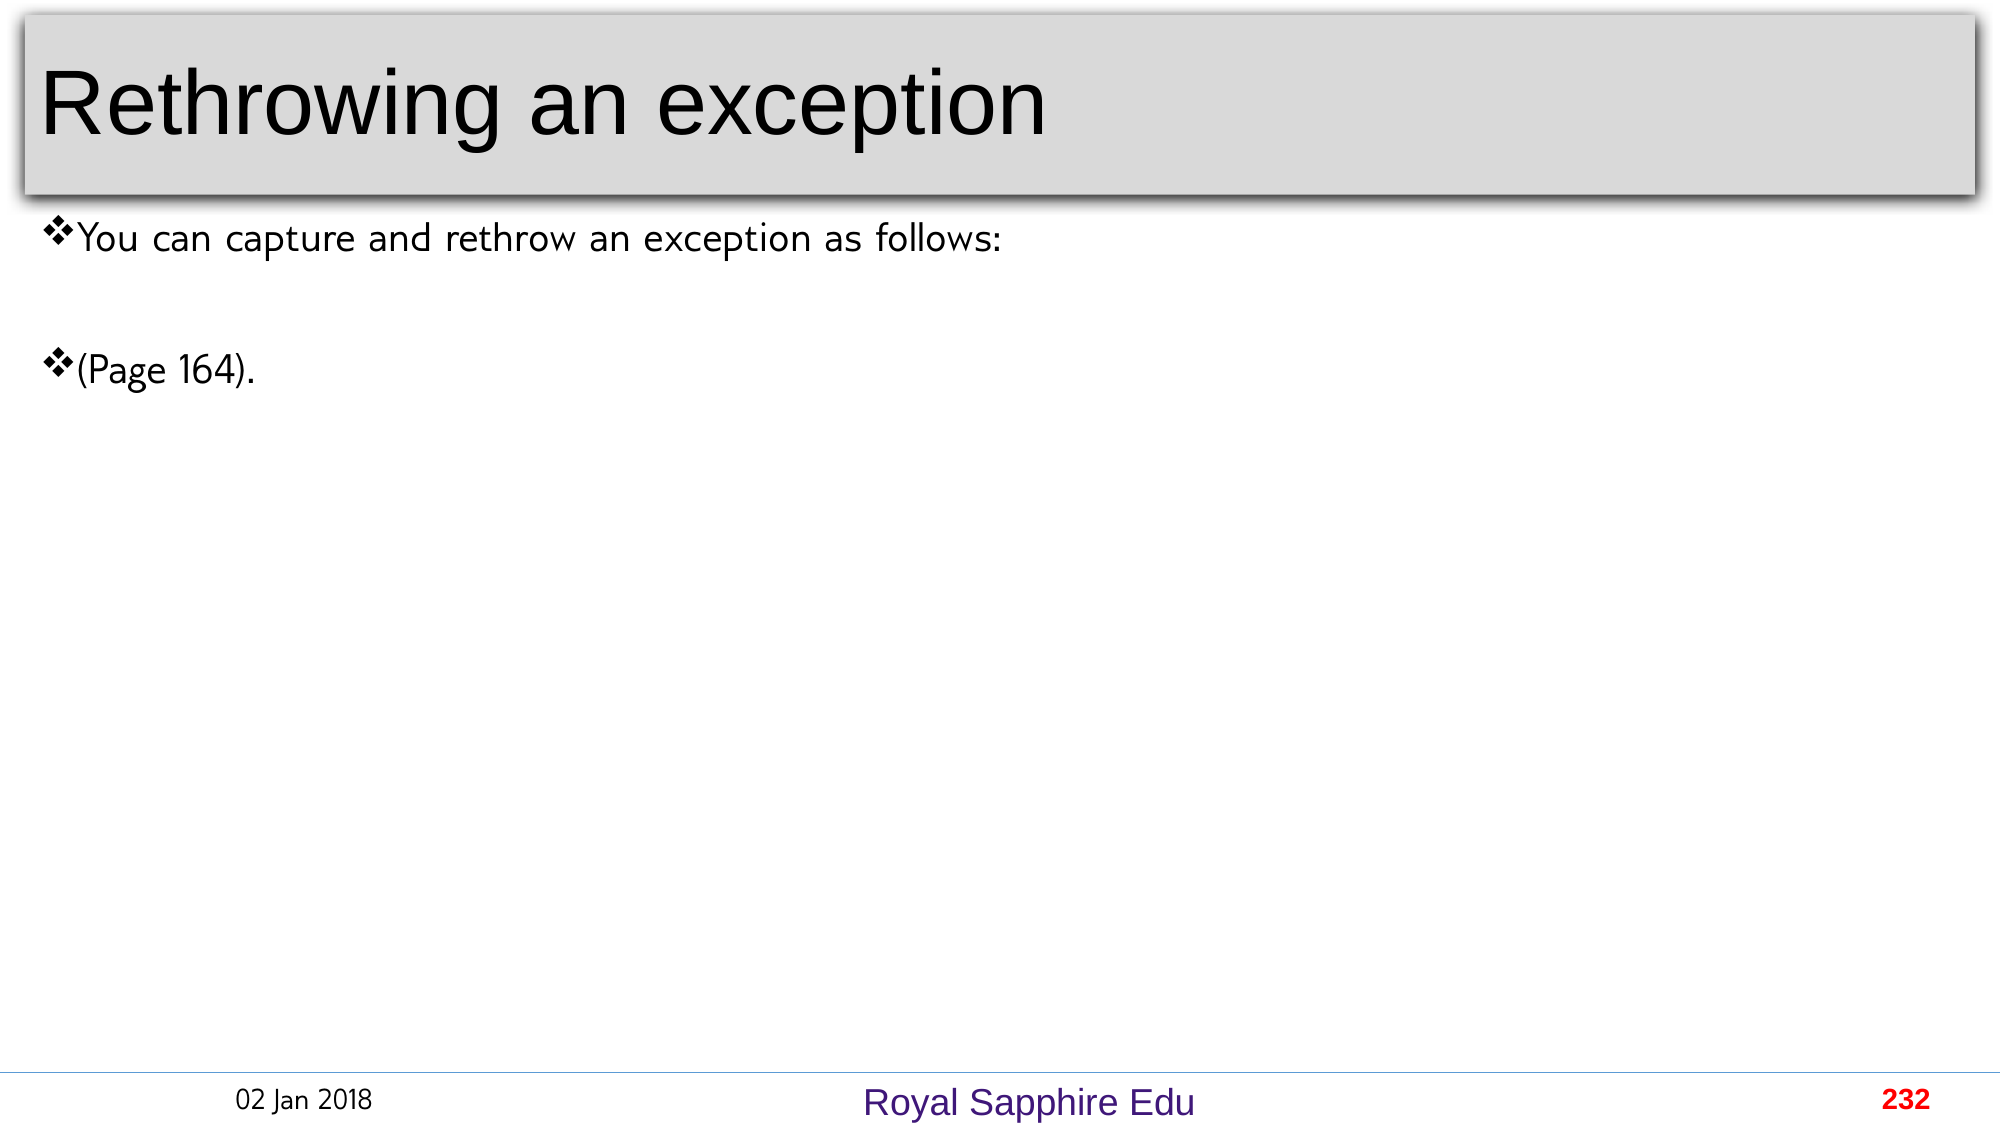

# Rethrowing an exception
You can capture and rethrow an exception as follows:

(Page 164).
02 Jan 2018
232